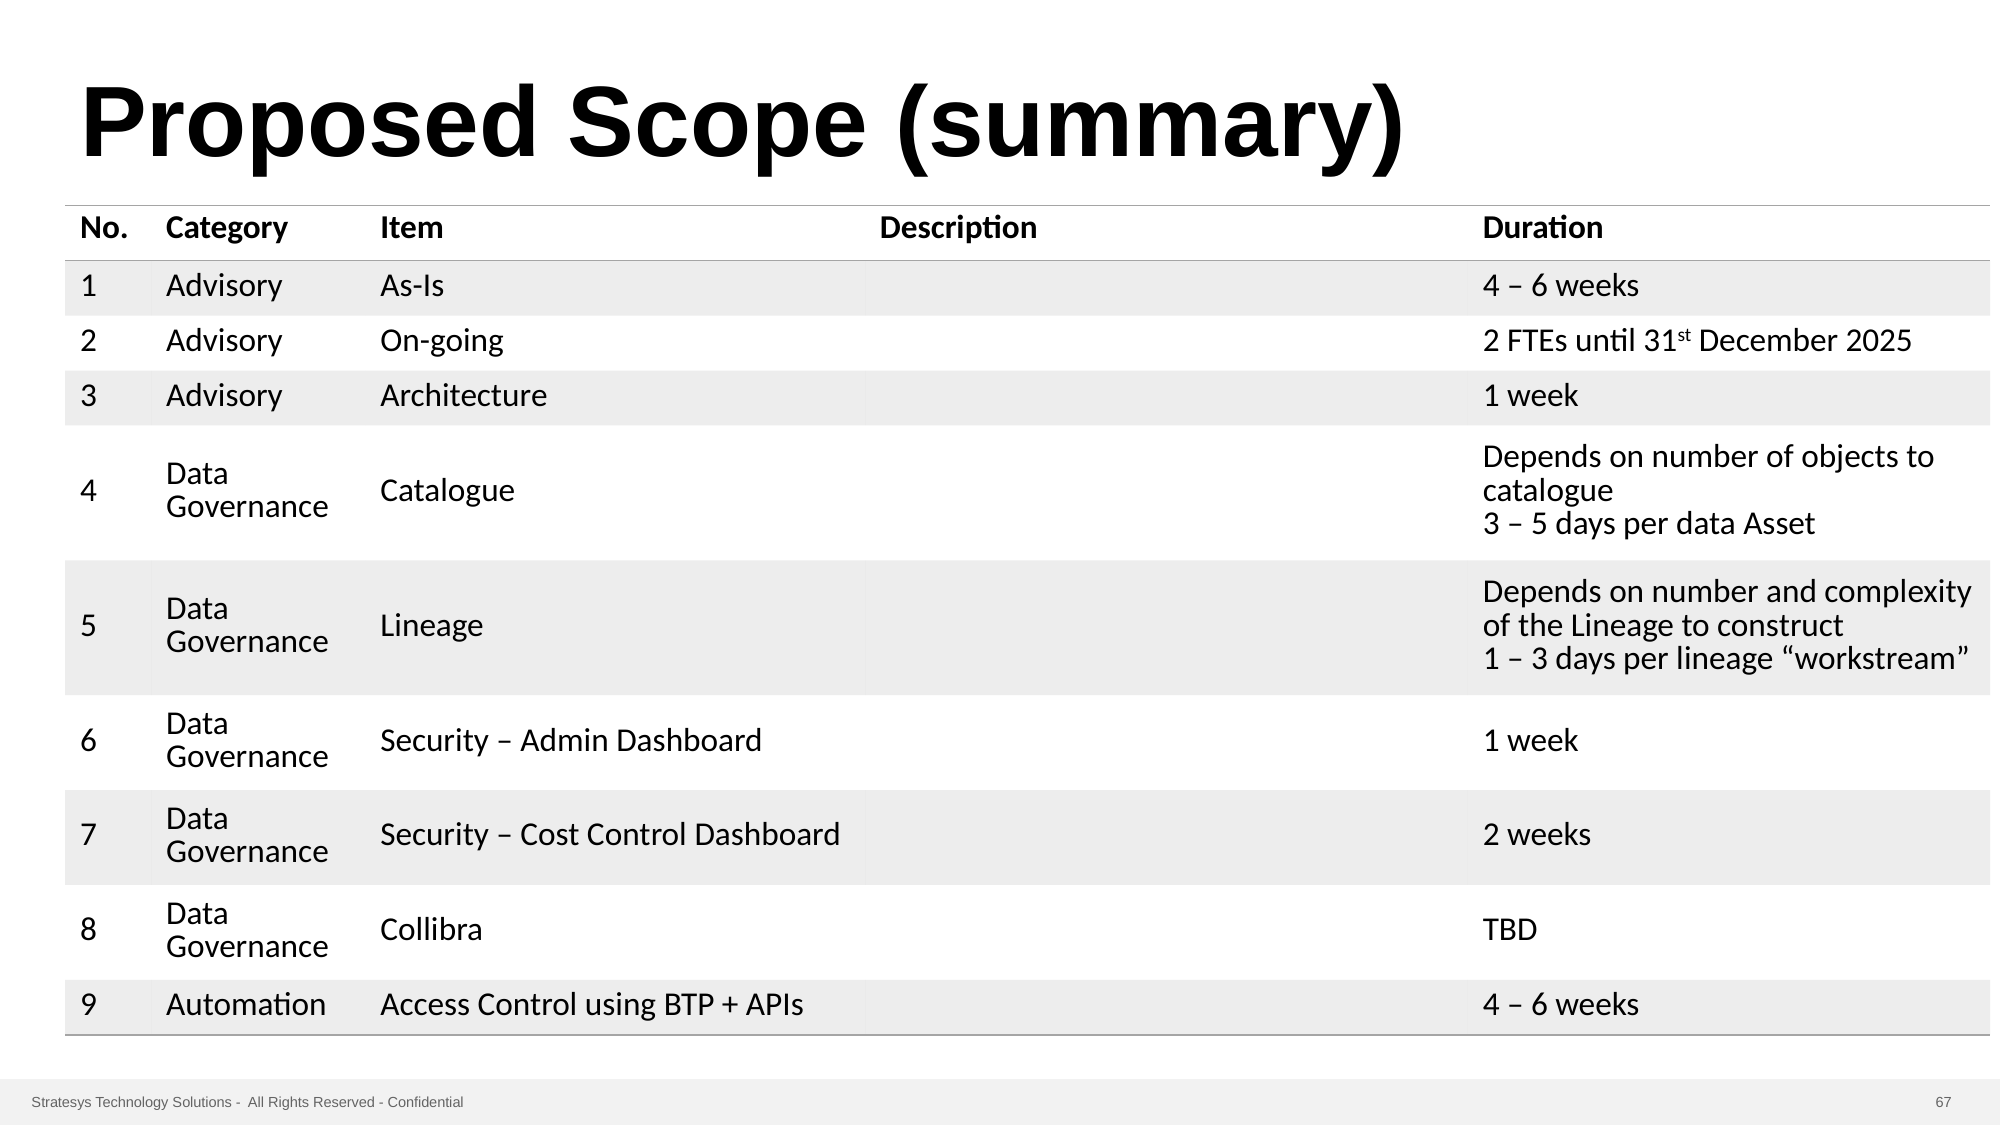

Proposed Scope (summary)
| No. | Category | Item | Description | Duration |
| --- | --- | --- | --- | --- |
| 1 | Advisory | As-Is |  | 4 – 6 weeks |
| 2 | Advisory | On-going |  | 2 FTEs until 31st December 2025 |
| 3 | Advisory | Architecture |  | 1 week |
| 4 | Data Governance | Catalogue |  | Depends on number of objects to catalogue 3 – 5 days per data Asset |
| 5 | Data Governance | Lineage |  | Depends on number and complexity of the Lineage to construct 1 – 3 days per lineage “workstream” |
| 6 | Data Governance | Security – Admin Dashboard |  | 1 week |
| 7 | Data Governance | Security – Cost Control Dashboard |  | 2 weeks |
| 8 | Data Governance | Collibra |  | TBD |
| 9 | Automation | Access Control using BTP + APIs |  | 4 – 6 weeks |